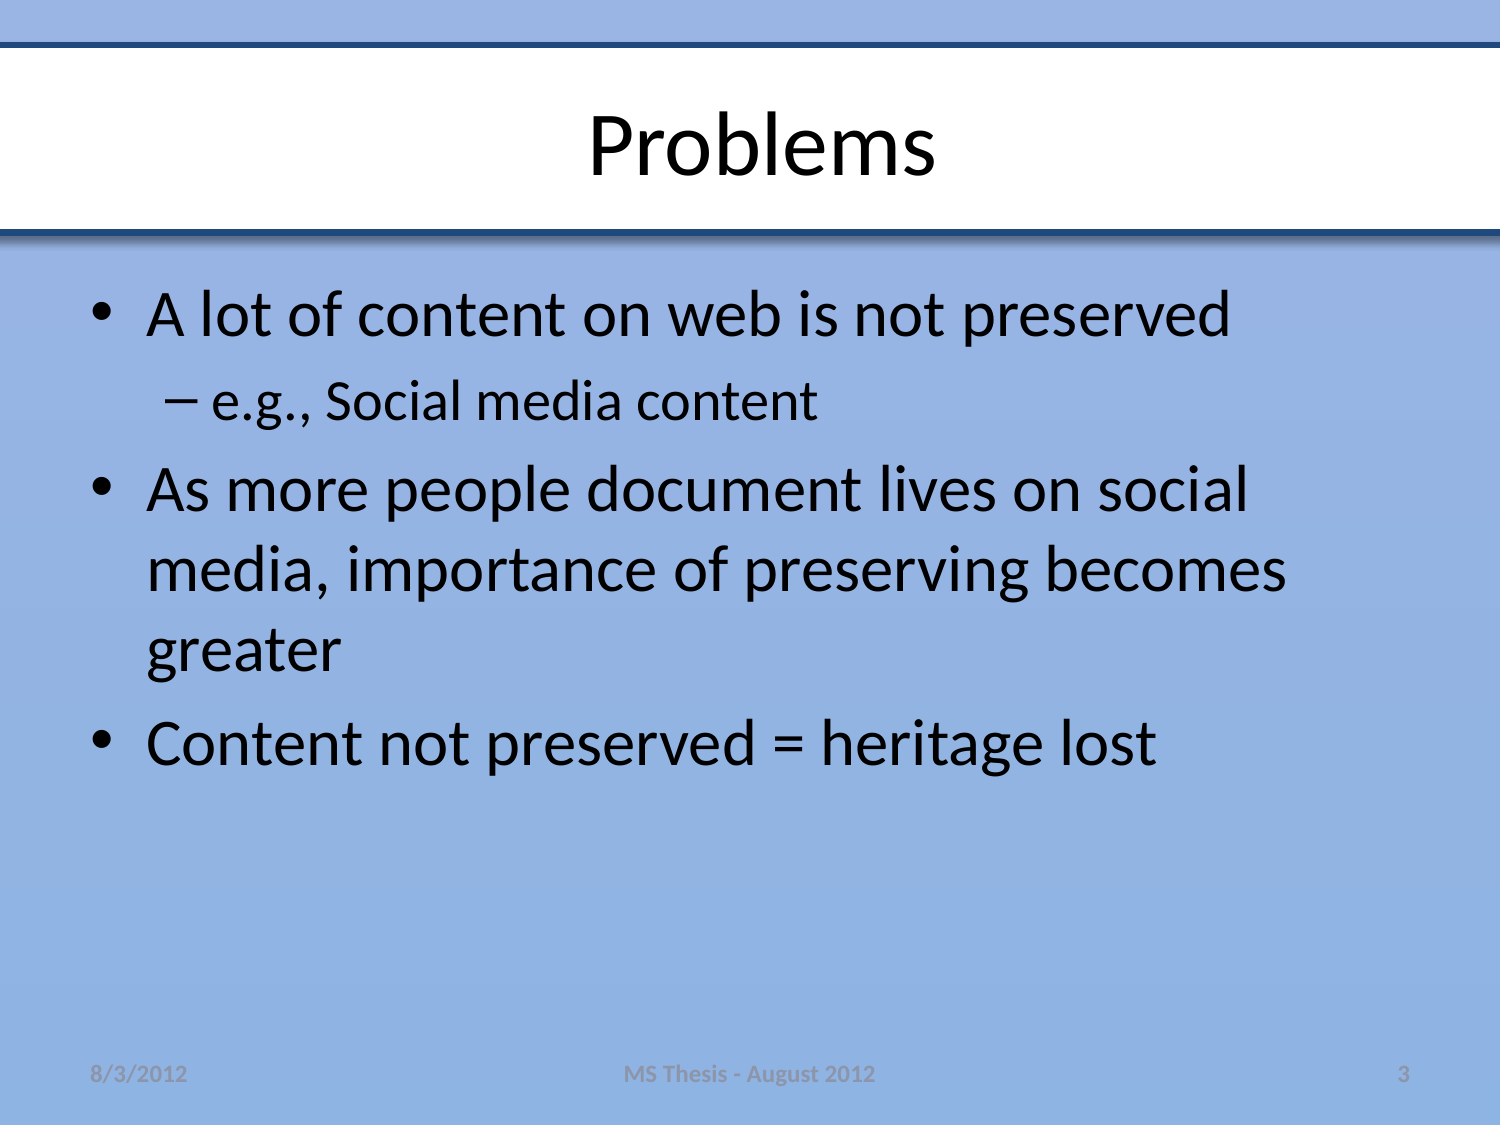

# Problems
A lot of content on web is not preserved
e.g., Social media content
As more people document lives on social media, importance of preserving becomes greater
Content not preserved = heritage lost

8/3/2012
MS Thesis - August 2012
3